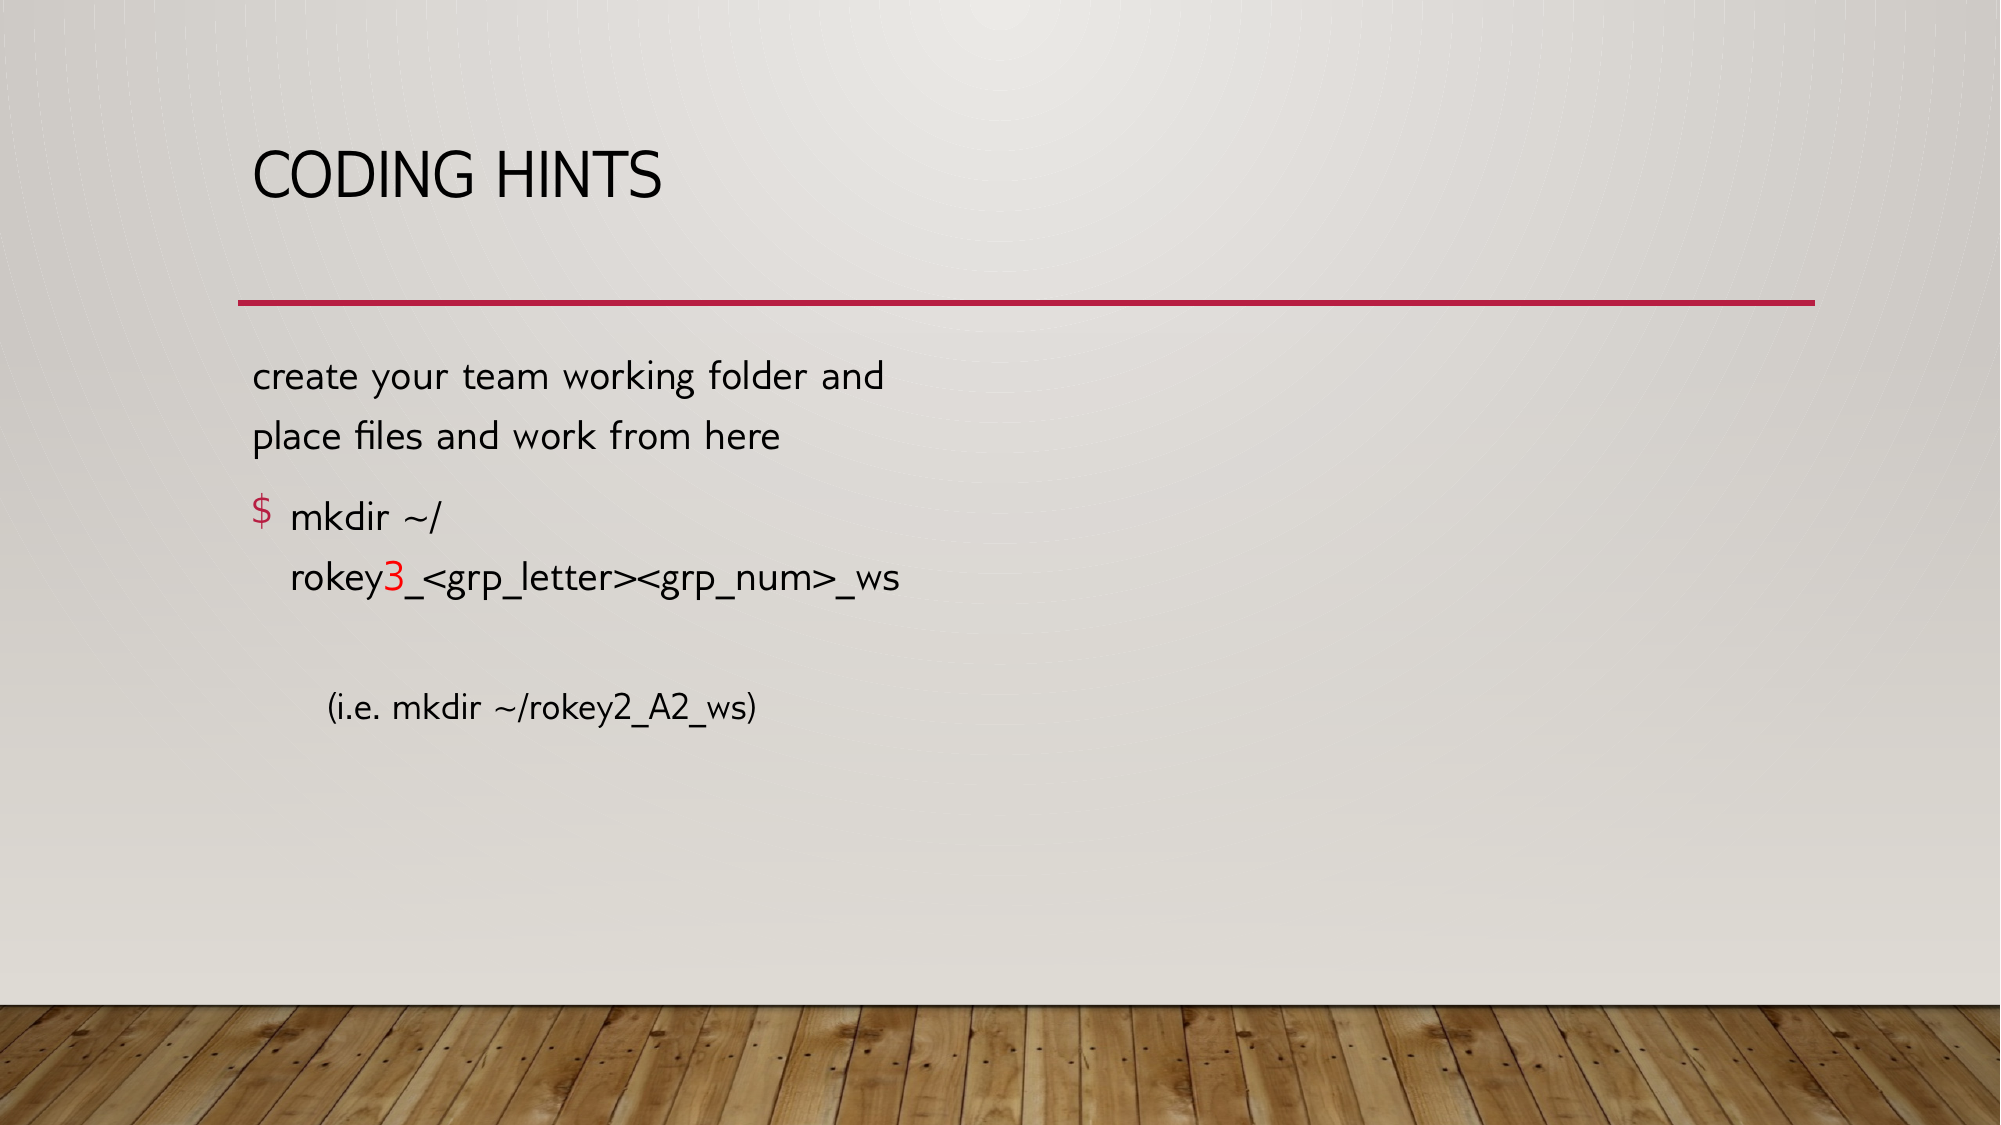

# Coding Hints
create your team working folder and place files and work from here
mkdir ~/rokey3_<grp_letter><grp_num>_ws

(i.e. mkdir ~/rokey2_A2_ws)